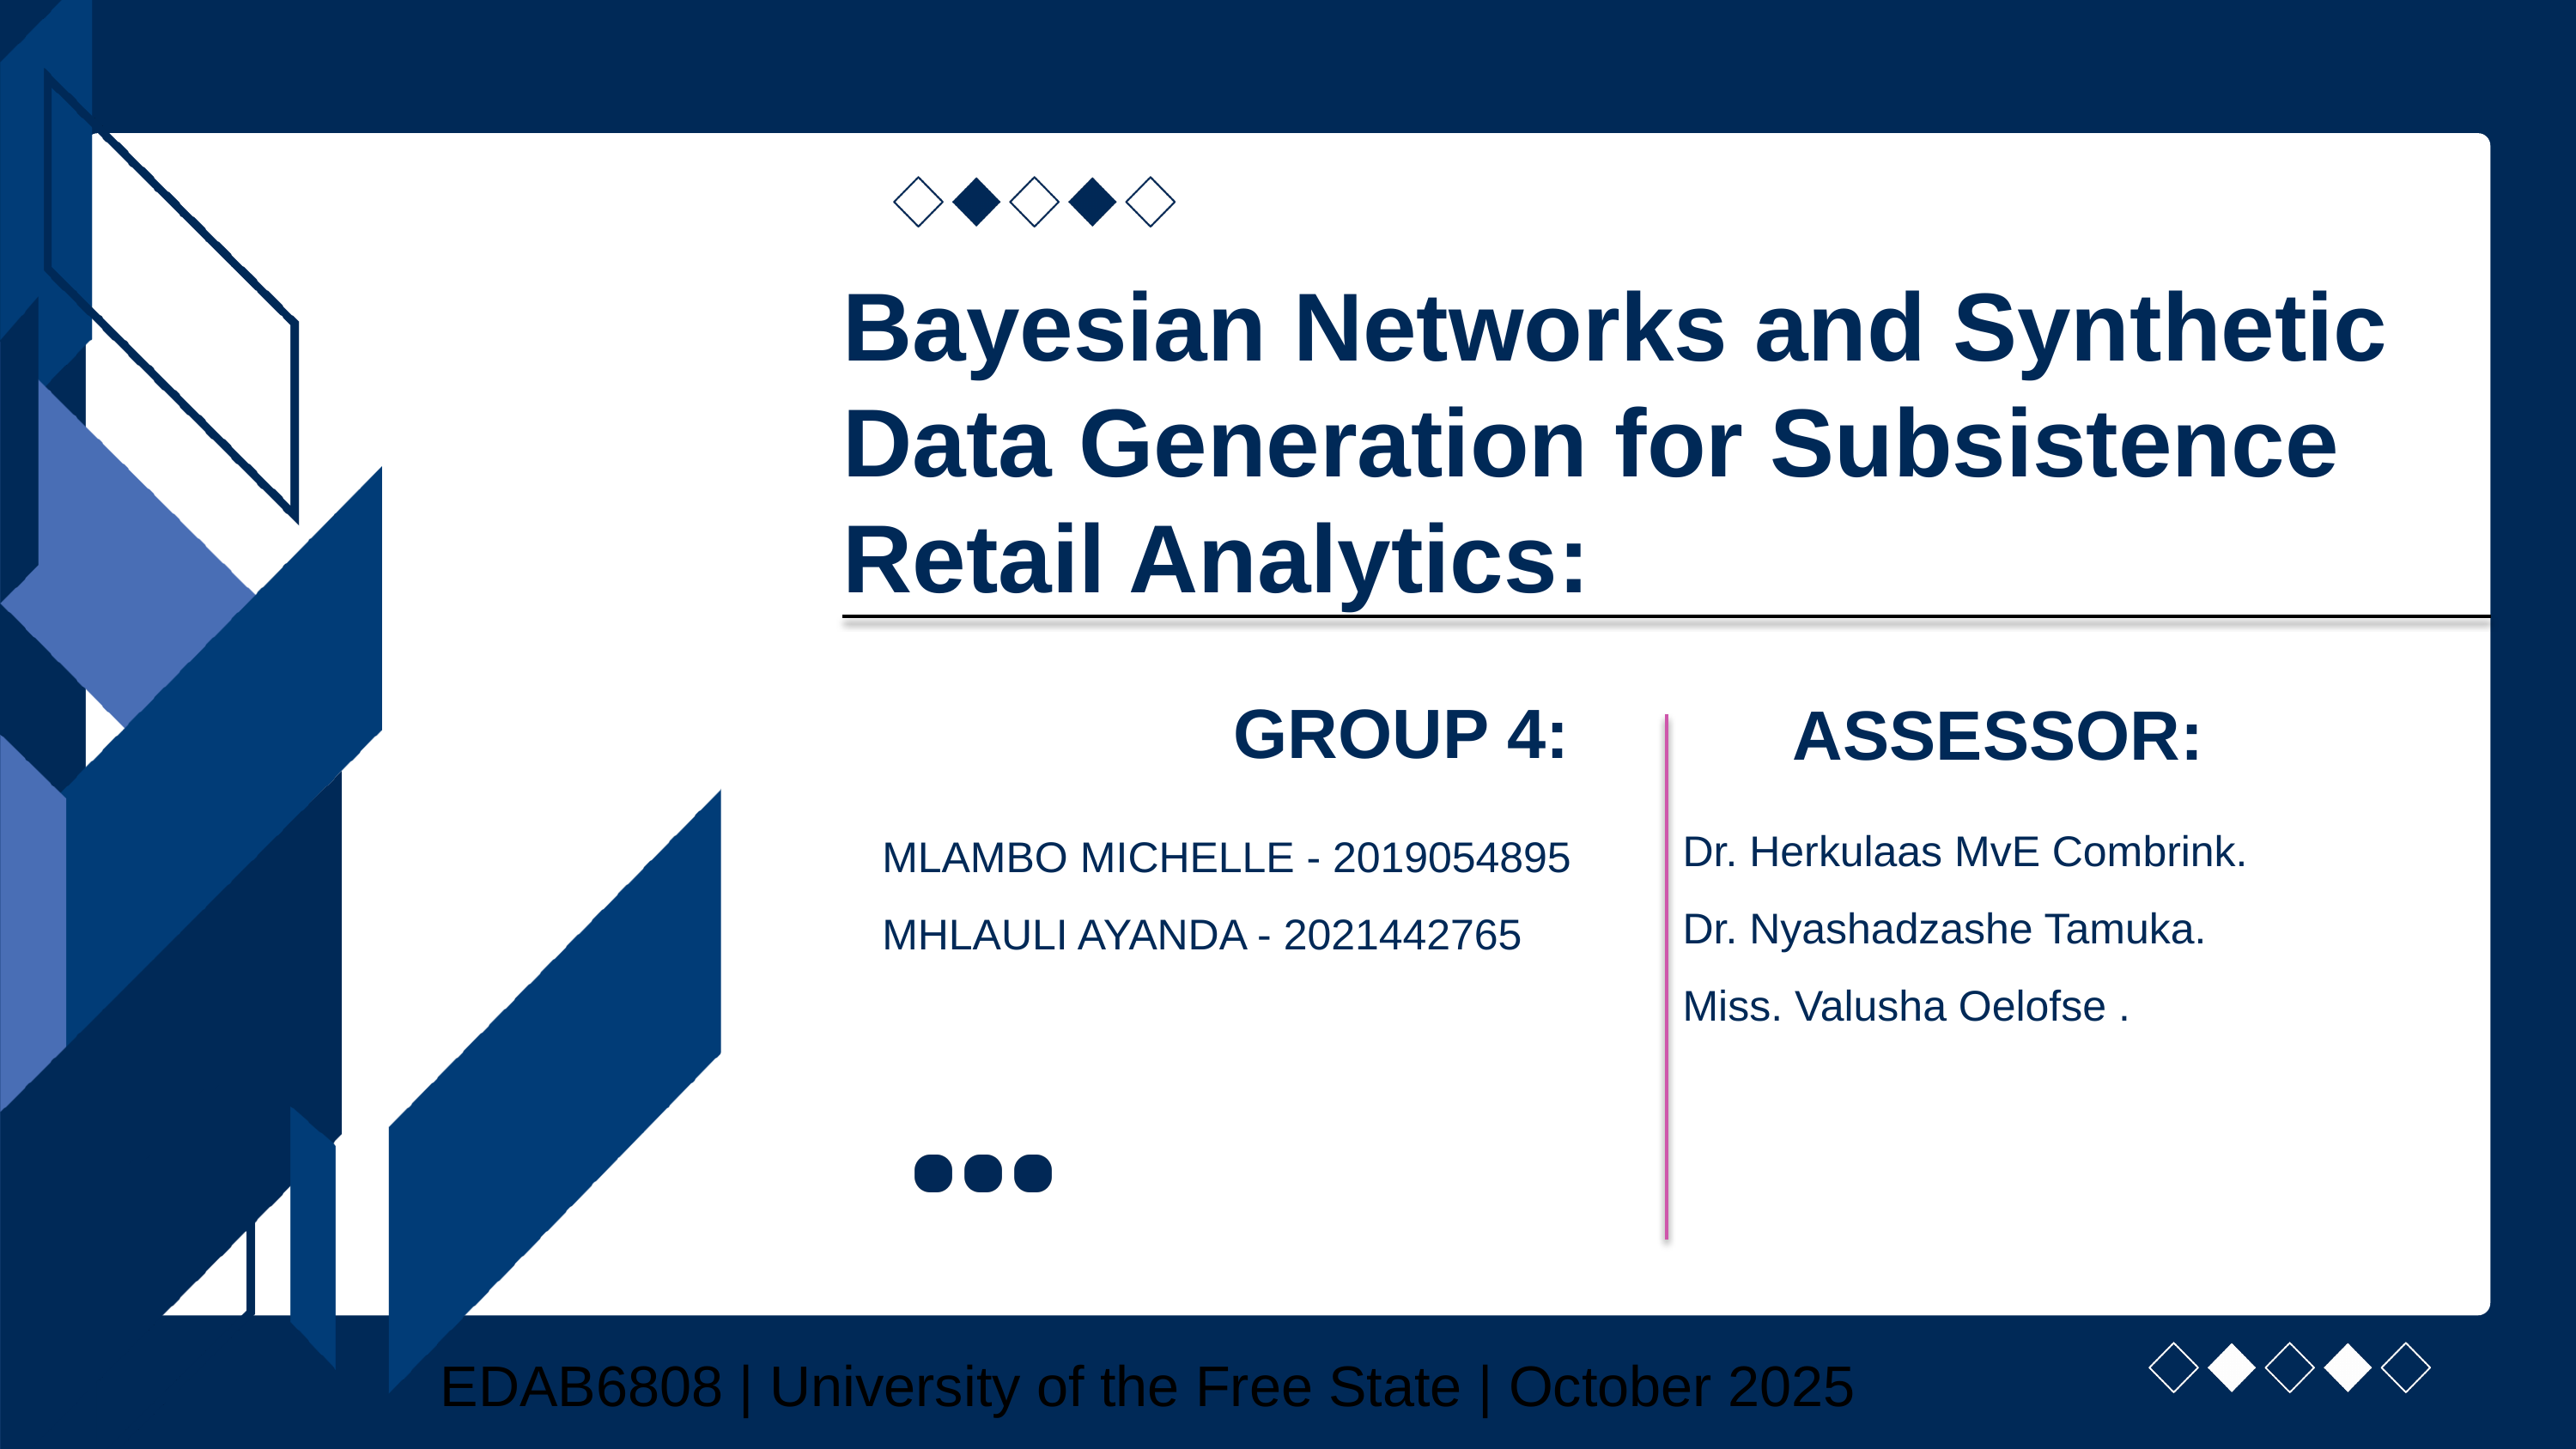

Bayesian Networks and Synthetic Data Generation for Subsistence Retail Analytics:
GROUP 4:
ASSESSOR:
Dr. Herkulaas MvE Combrink.
Dr. Nyashadzashe Tamuka.
Miss. Valusha Oelofse .
MLAMBO MICHELLE - 2019054895
MHLAULI AYANDA - 2021442765

EDAB6808 | University of the Free State | October 2025